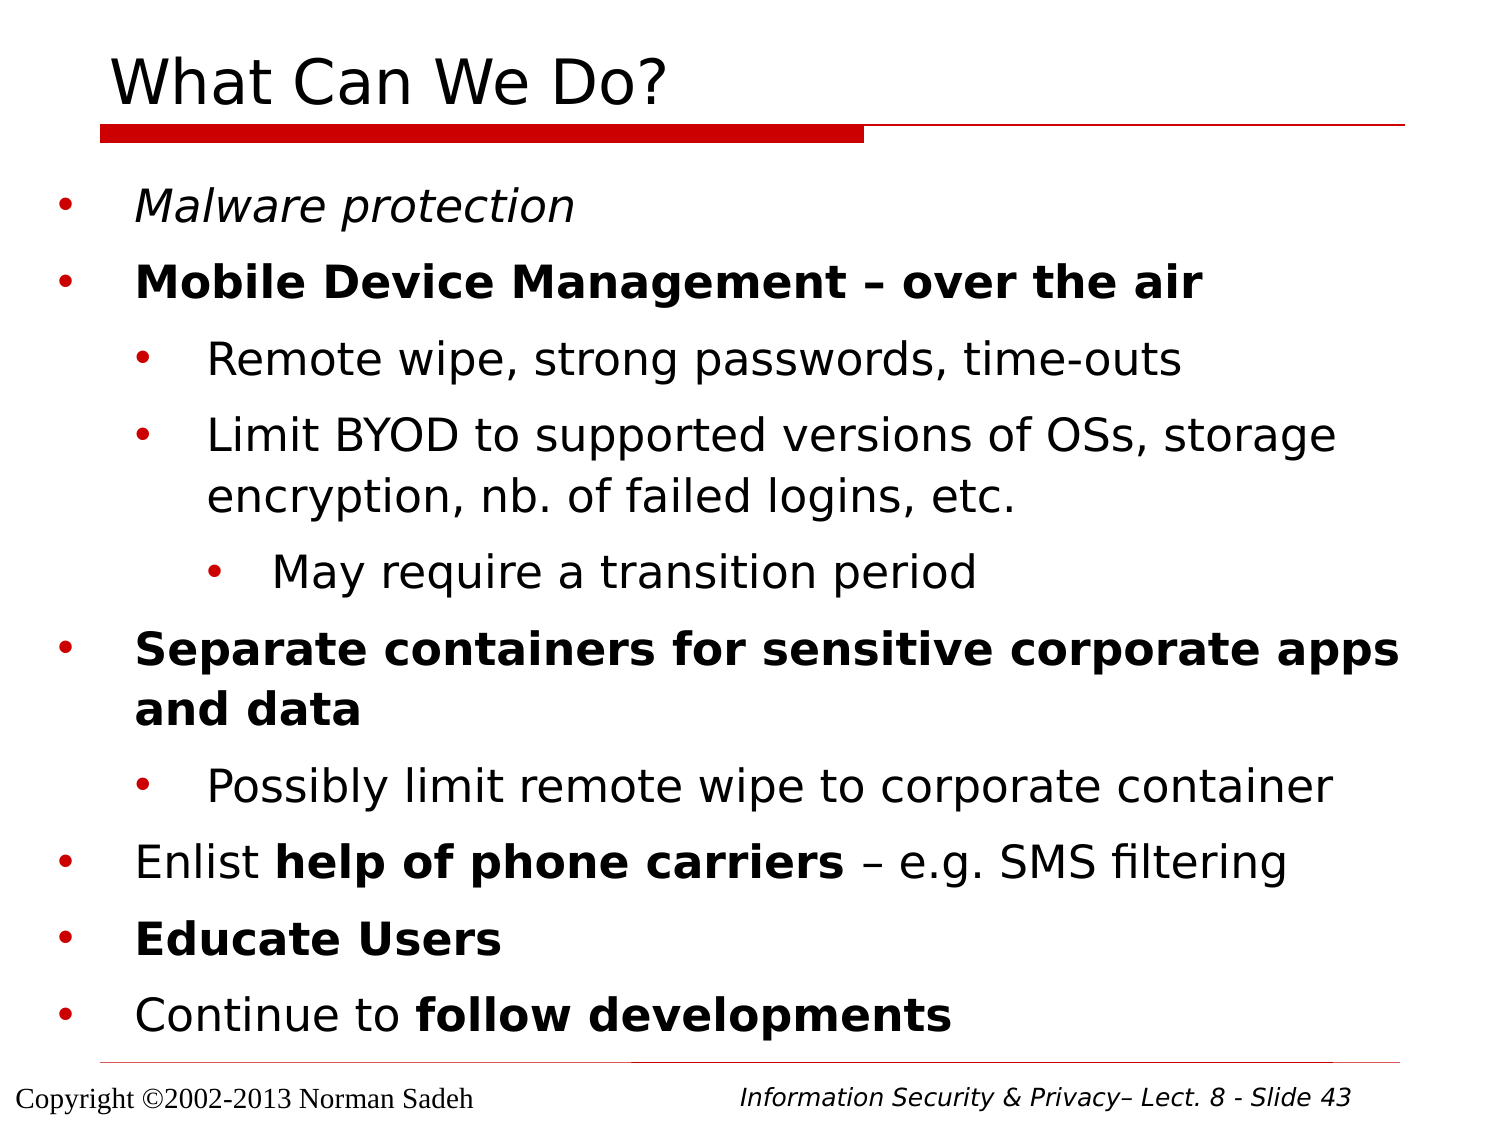

# What Can We Do?
Malware protection
Mobile Device Management – over the air
Remote wipe, strong passwords, time-outs
Limit BYOD to supported versions of OSs, storage encryption, nb. of failed logins, etc.
May require a transition period
Separate containers for sensitive corporate apps and data
Possibly limit remote wipe to corporate container
Enlist help of phone carriers – e.g. SMS filtering
Educate Users
Continue to follow developments